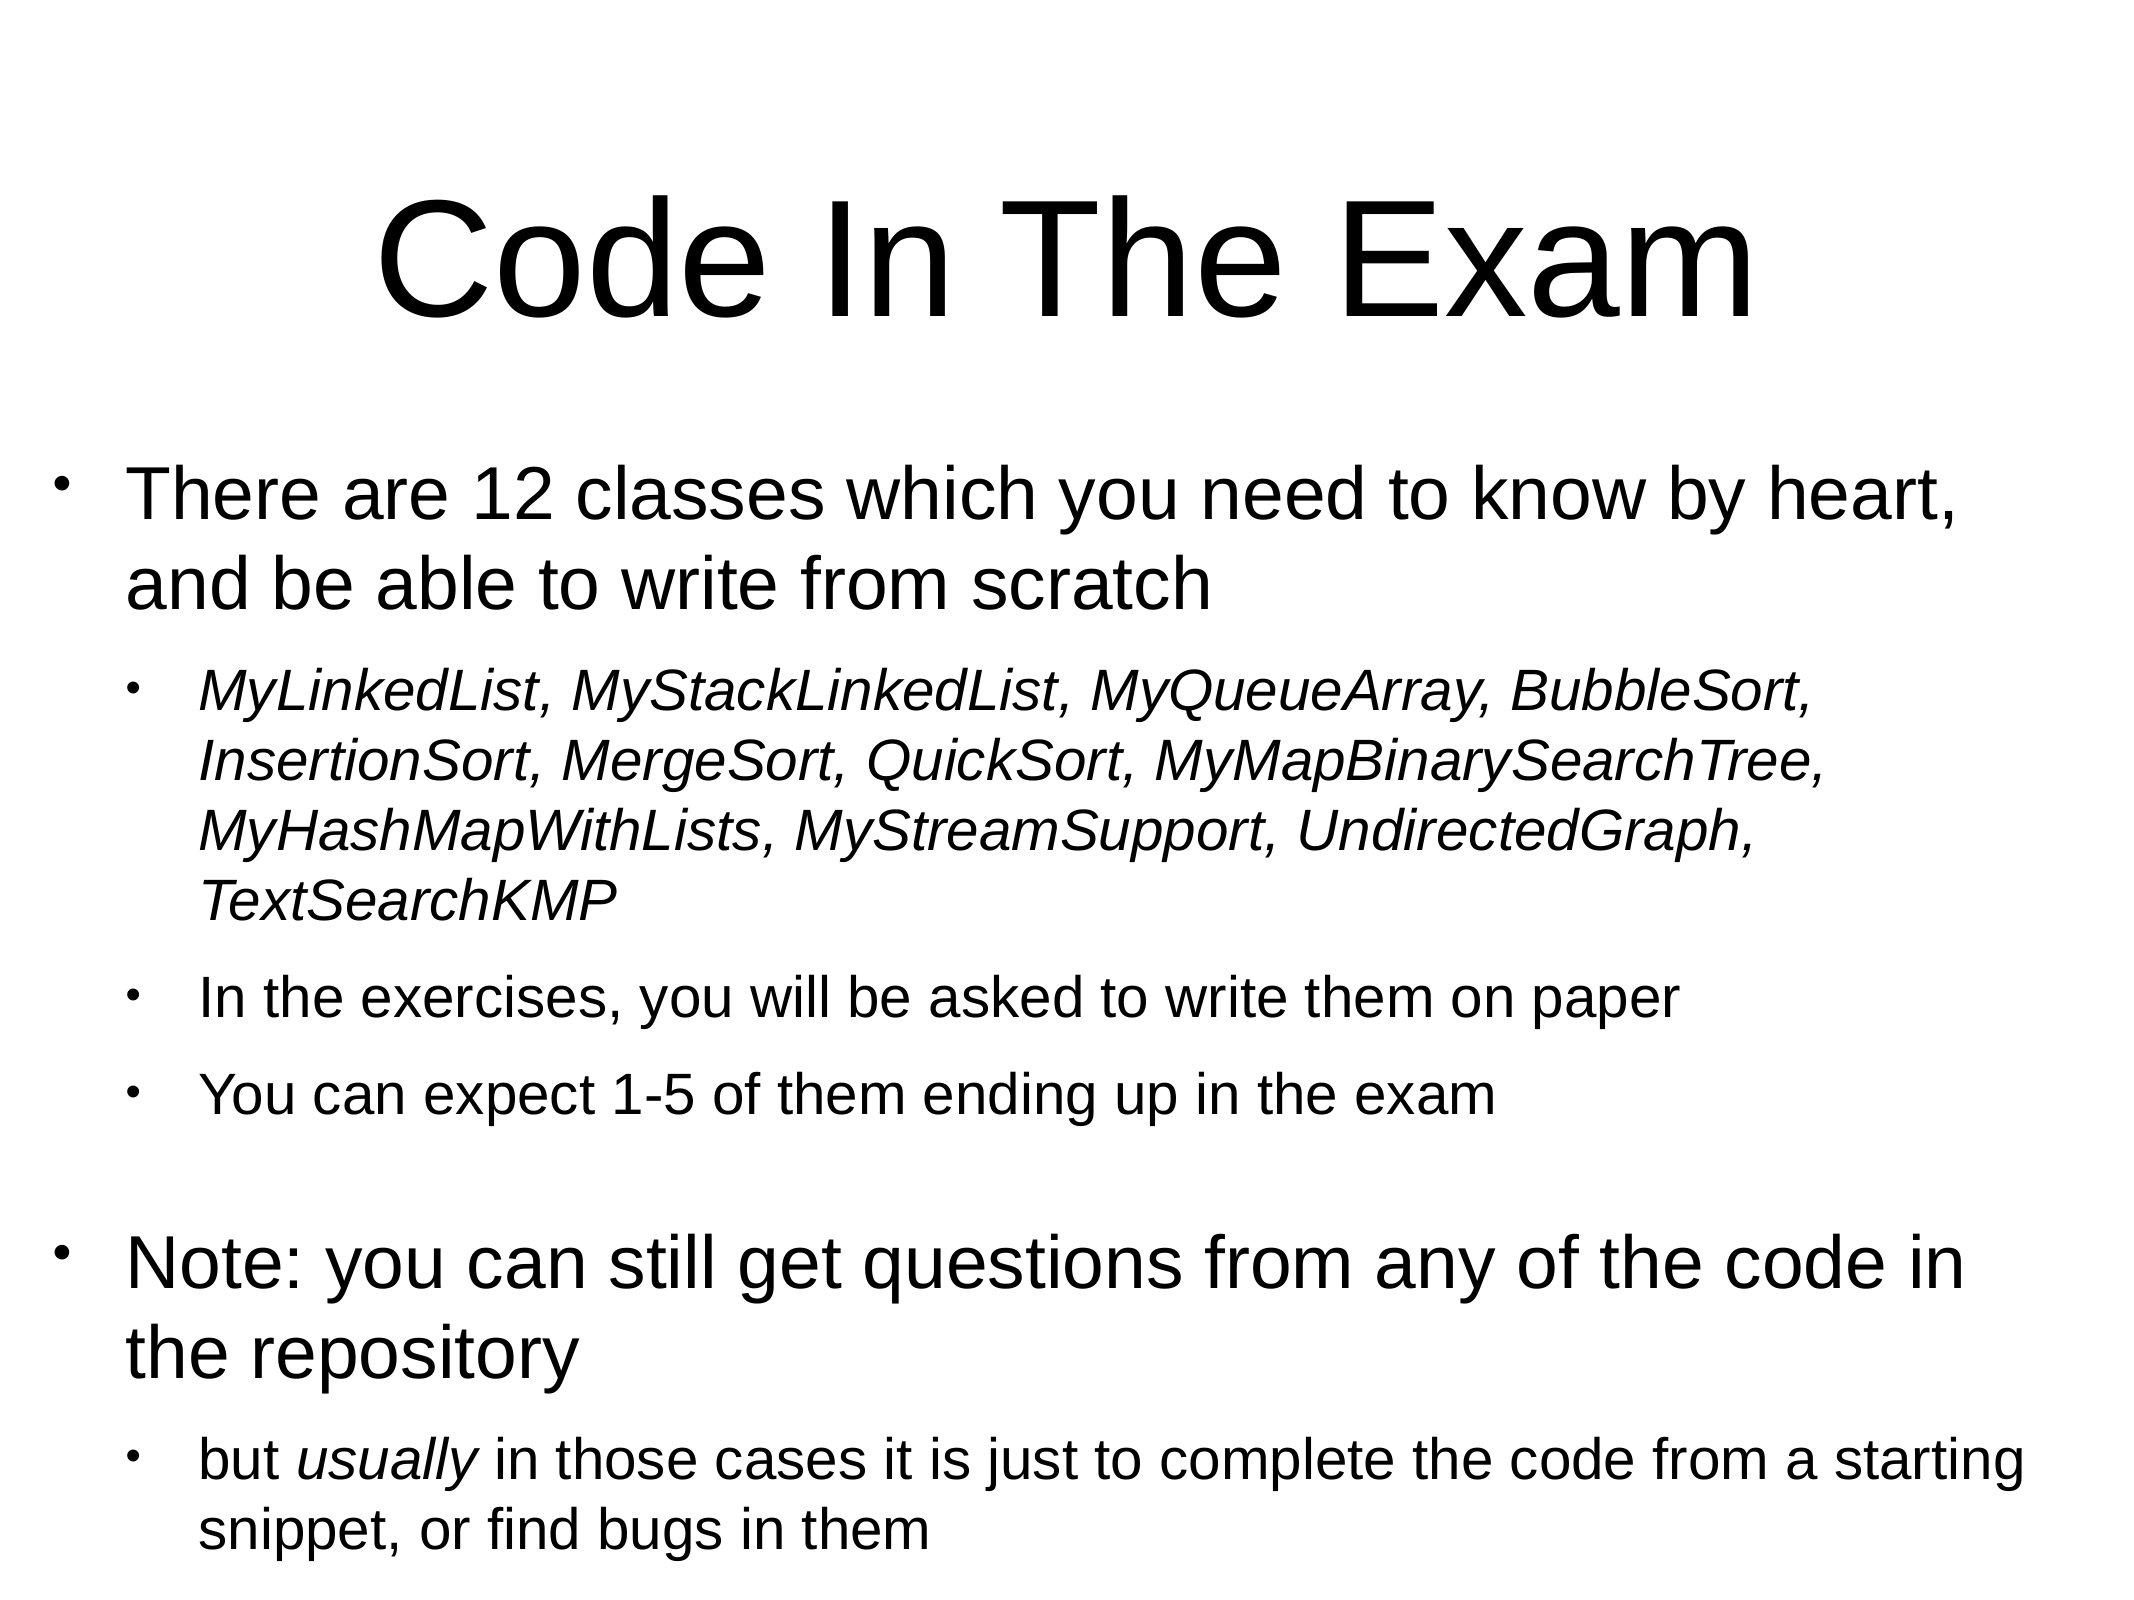

# Code In The Exam
There are 12 classes which you need to know by heart, and be able to write from scratch
MyLinkedList, MyStackLinkedList, MyQueueArray, BubbleSort, InsertionSort, MergeSort, QuickSort, MyMapBinarySearchTree, MyHashMapWithLists, MyStreamSupport, UndirectedGraph, TextSearchKMP
In the exercises, you will be asked to write them on paper
You can expect 1-5 of them ending up in the exam
Note: you can still get questions from any of the code in the repository
but usually in those cases it is just to complete the code from a starting snippet, or find bugs in them